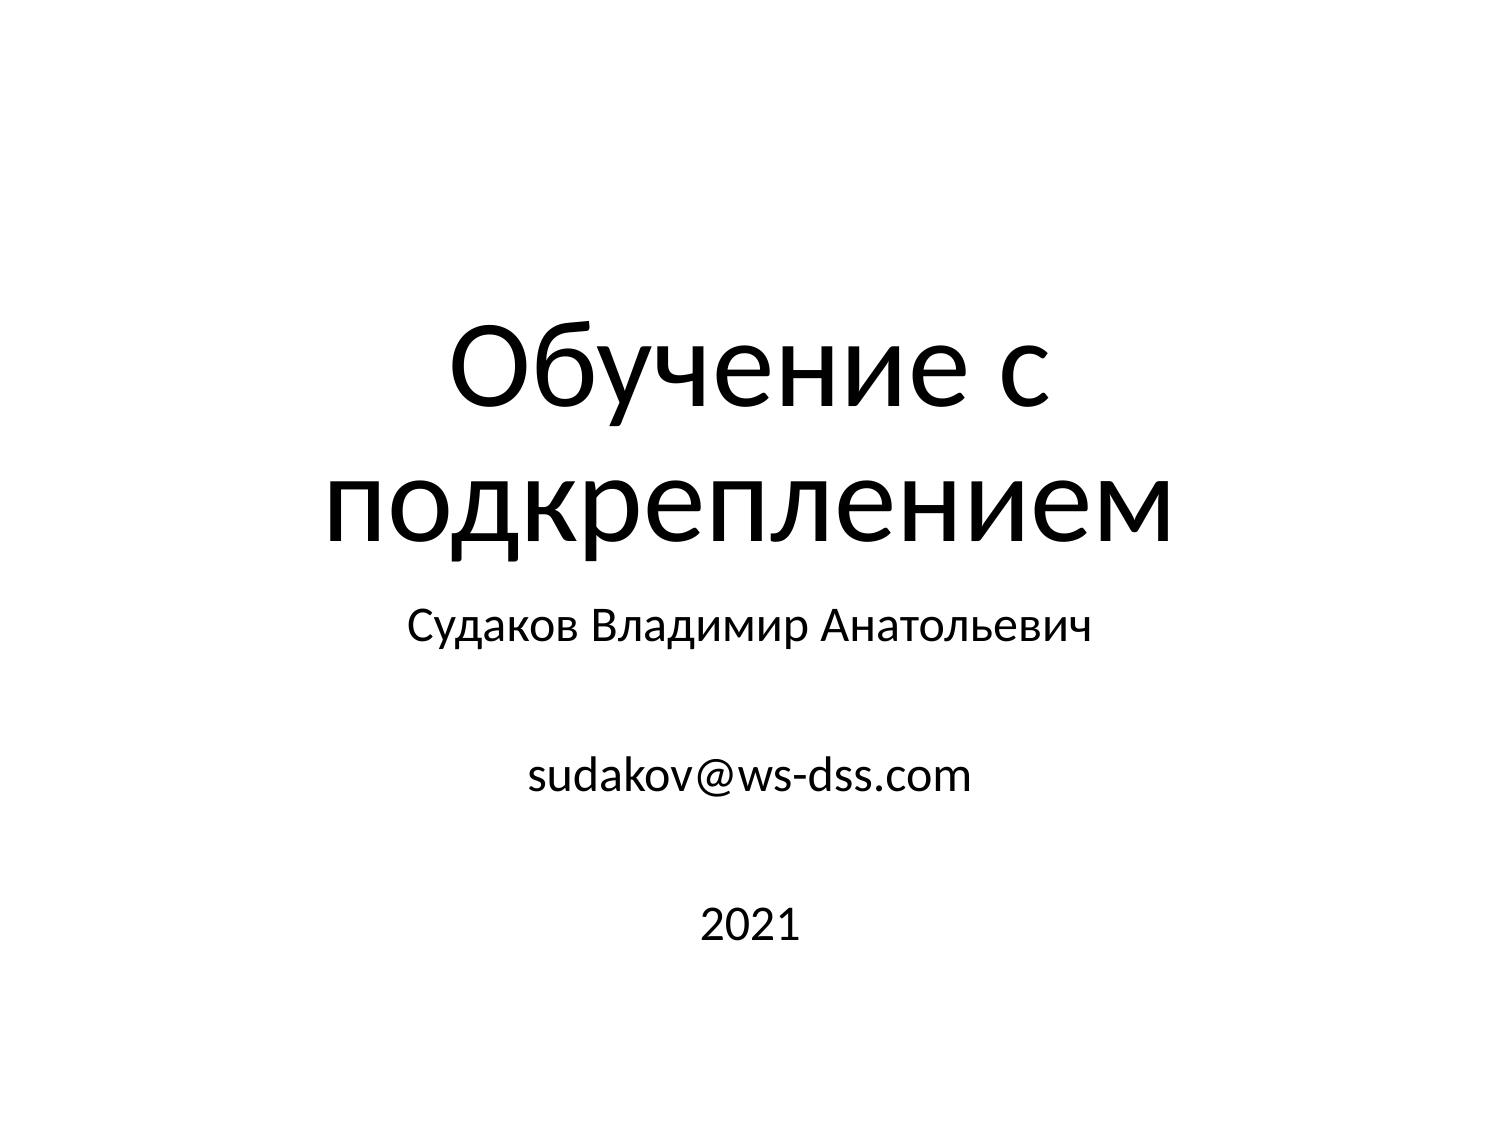

# Обучение с подкреплением
Судаков Владимир Анатольевич

sudakov@ws-dss.com

2021